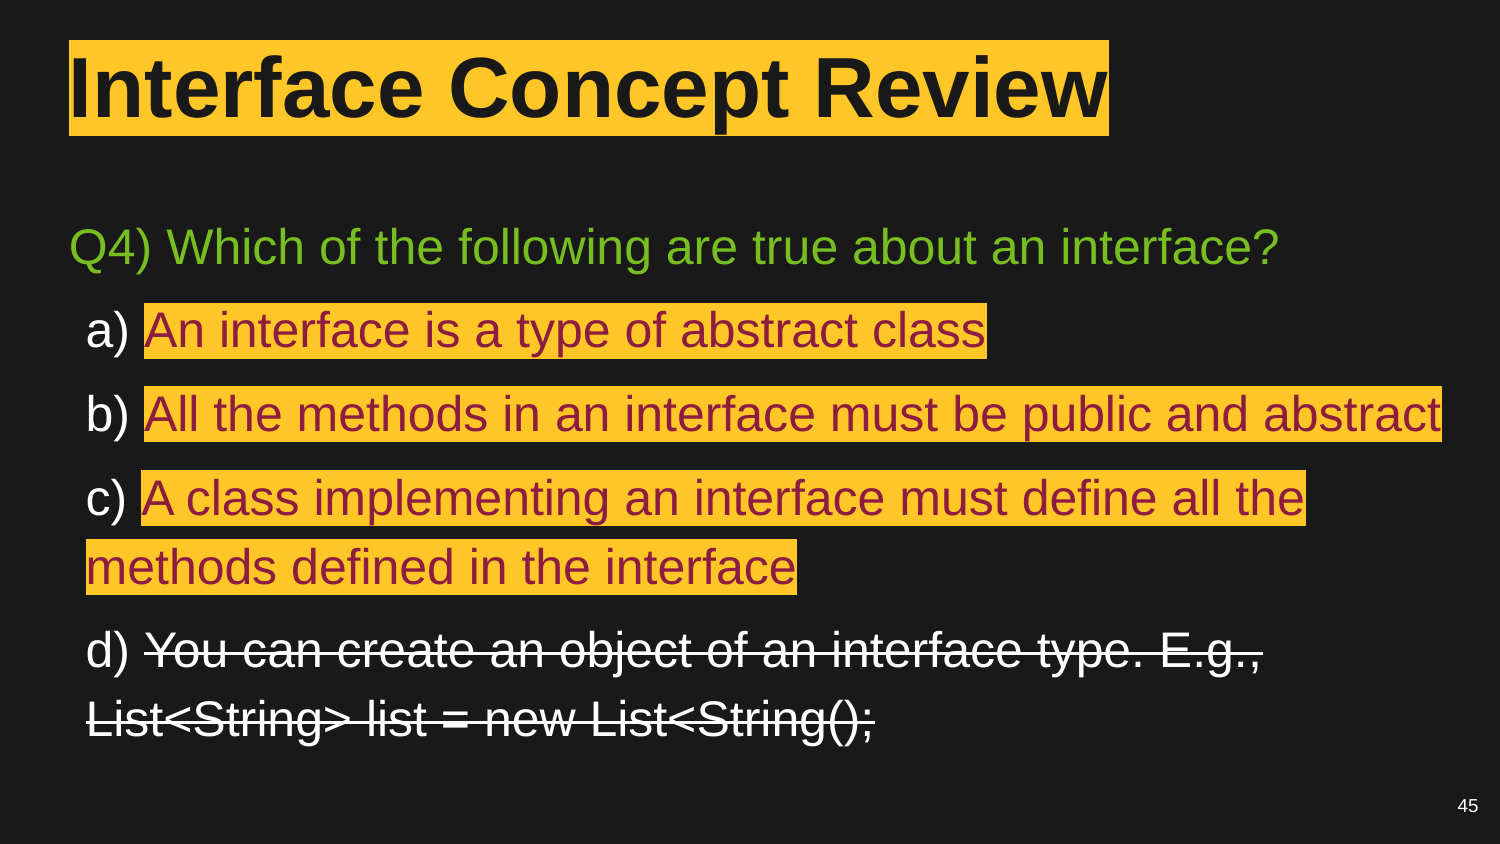

# Interface Concept Review
Q4) Which of the following are true about an interface?
a) An interface is a type of abstract class
b) All the methods in an interface must be public and abstract
c) A class implementing an interface must define all the methods defined in the interface
d) You can create an object of an interface type. E.g., List<String> list = new List<String();

45